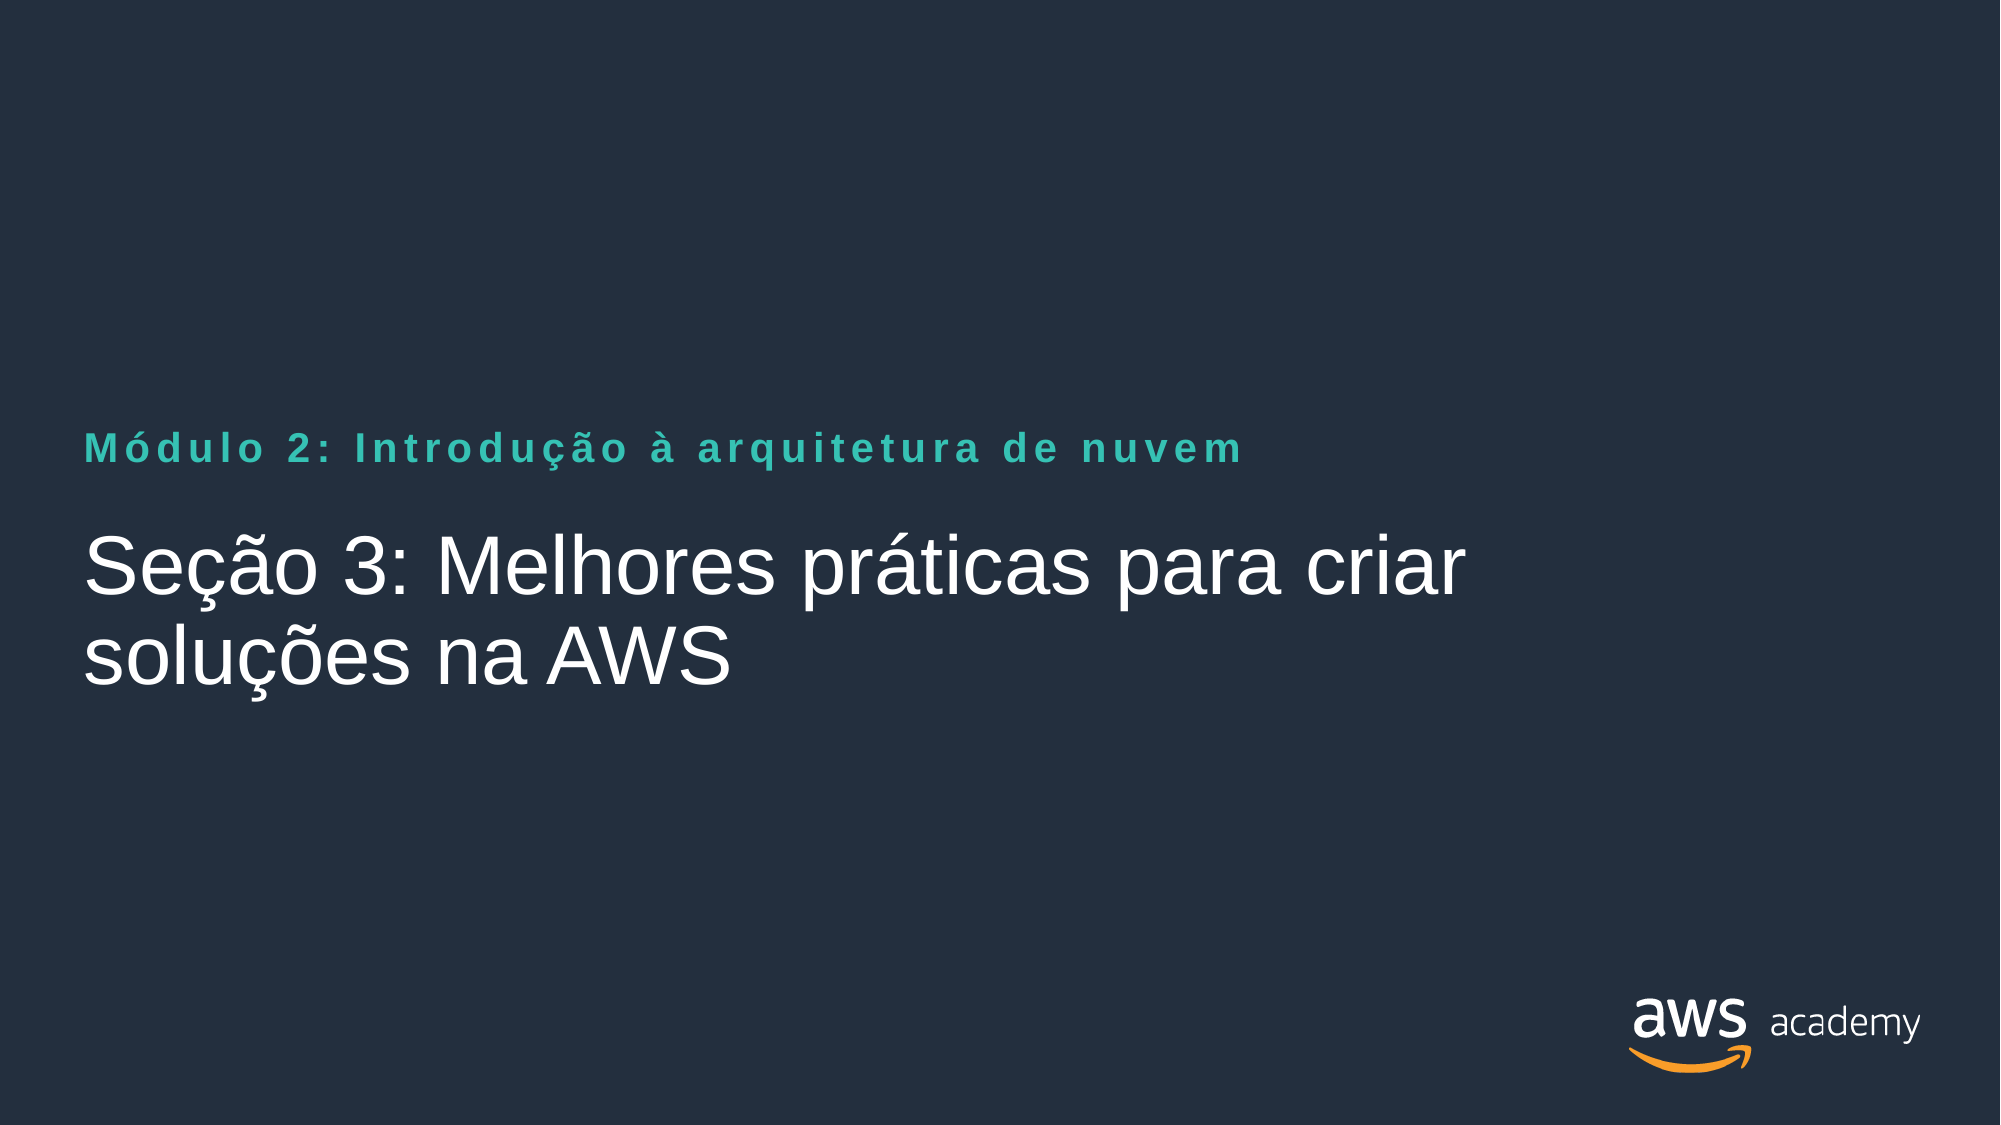

Módulo 2: Introdução à arquitetura de nuvem
# Seção 3: Melhores práticas para criar soluções na AWS